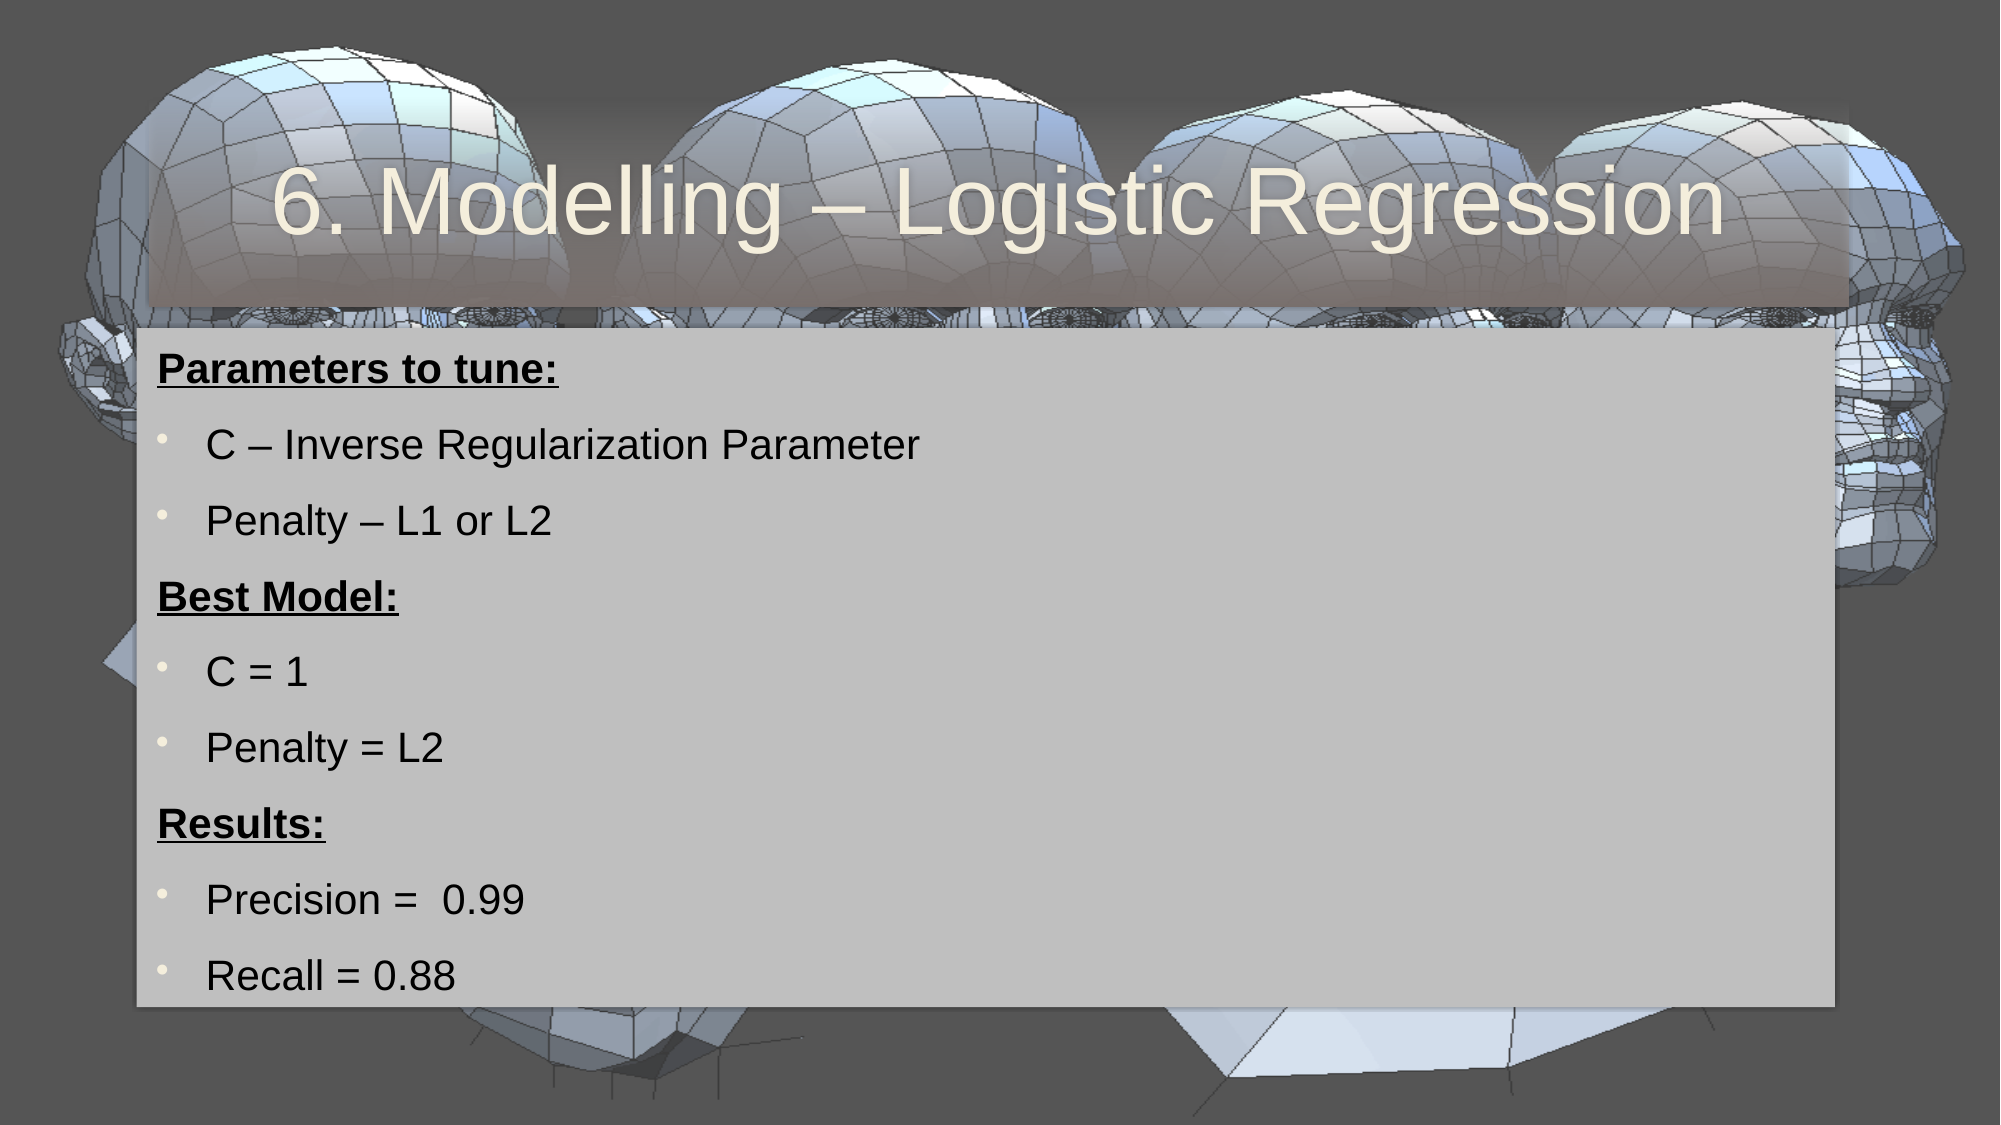

# 6. Modelling – Logistic Regression
Parameters to tune:
C – Inverse Regularization Parameter
Penalty – L1 or L2
Best Model:
C = 1
Penalty = L2
Results:
Precision =  0.99
Recall = 0.88